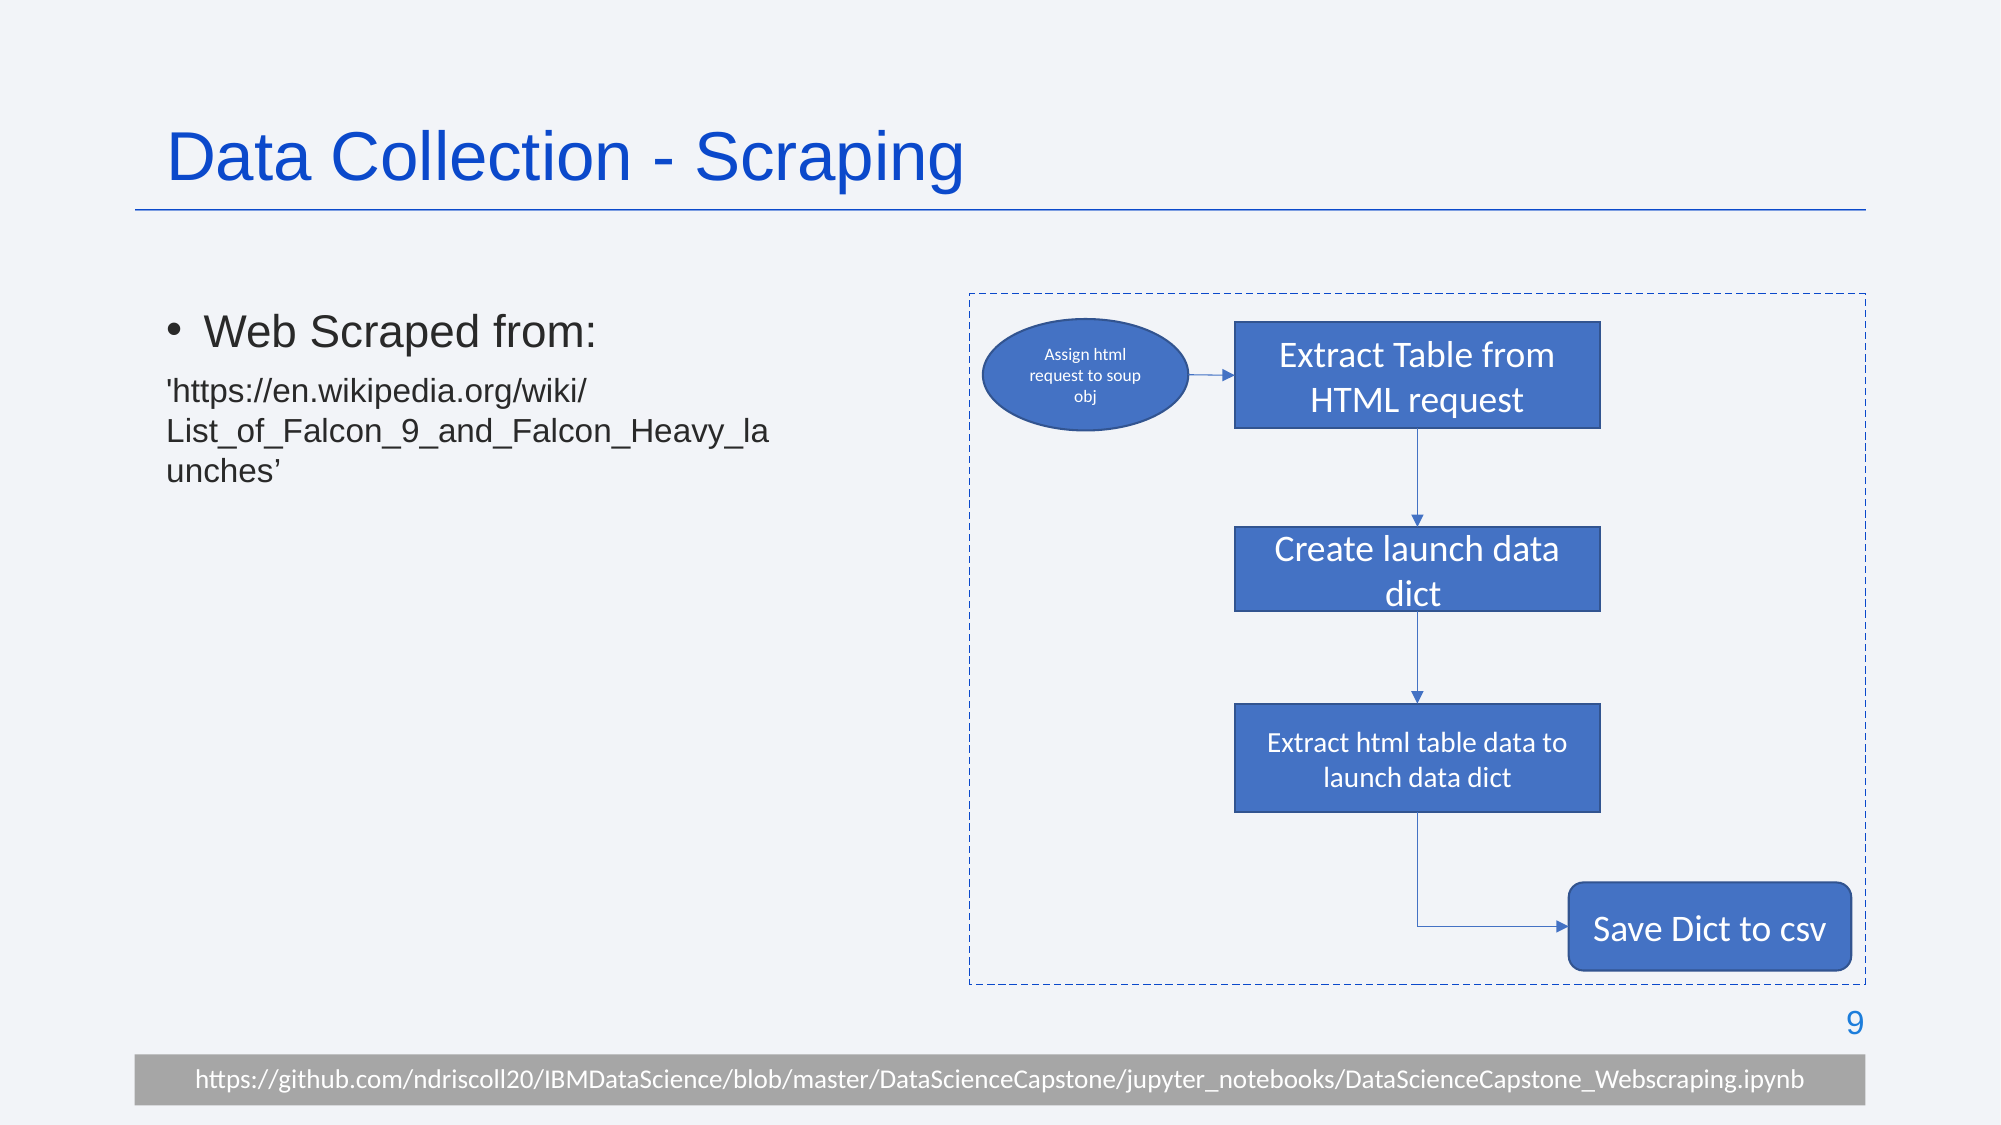

Data Collection - Scraping
Web Scraped from:
'https://en.wikipedia.org/wiki/List_of_Falcon_9_and_Falcon_Heavy_launches’

Assign html request to soup obj
Extract Table from HTML request
Create launch data dict
Extract html table data to launch data dict
Save Dict to csv
9
https://github.com/ndriscoll20/IBMDataScience/blob/master/DataScienceCapstone/jupyter_notebooks/DataScienceCapstone_Webscraping.ipynb